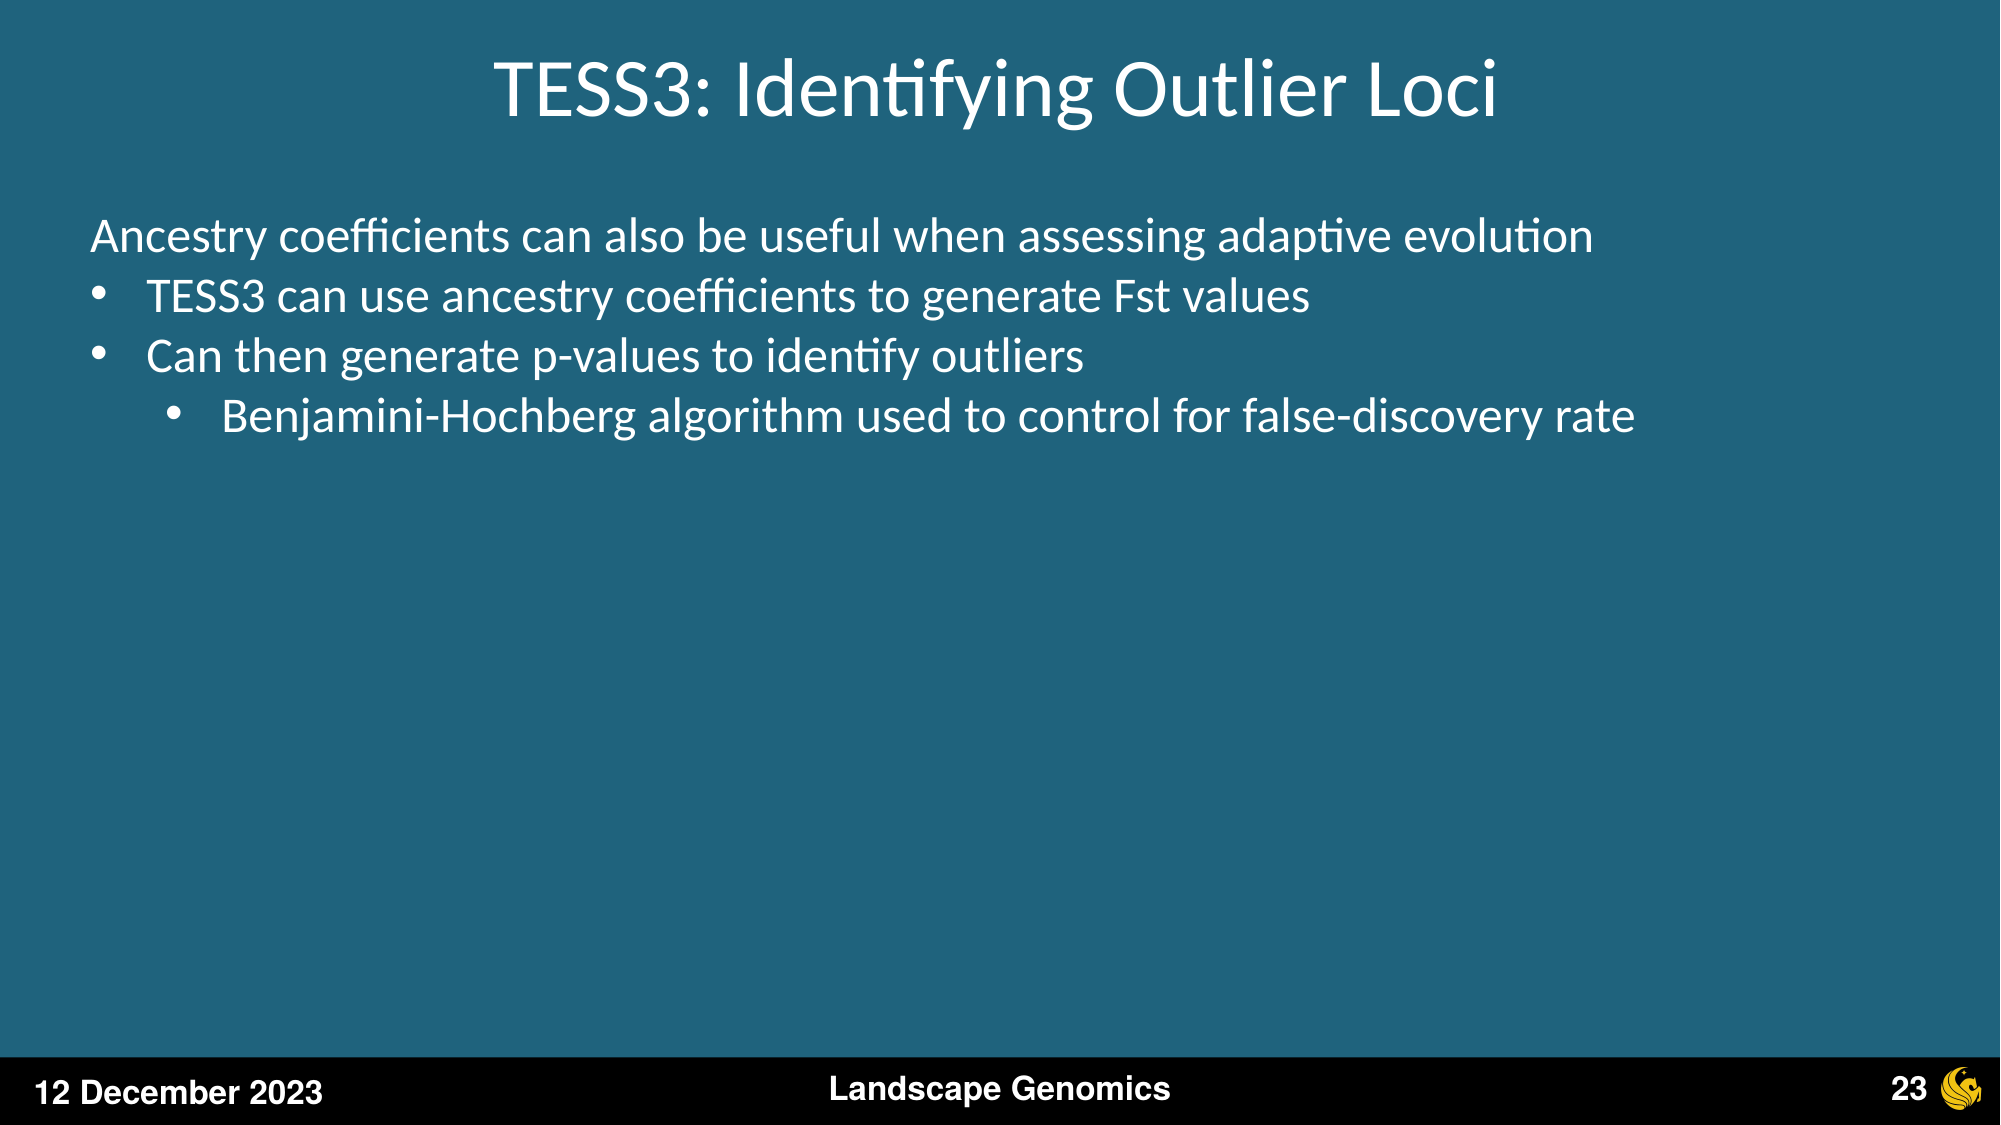

TESS3: Identifying Outlier Loci
Ancestry coefficients can also be useful when assessing adaptive evolution
TESS3 can use ancestry coefficients to generate Fst values
Can then generate p-values to identify outliers
Benjamini-Hochberg algorithm used to control for false-discovery rate

23
12 December 2023
Landscape Genomics